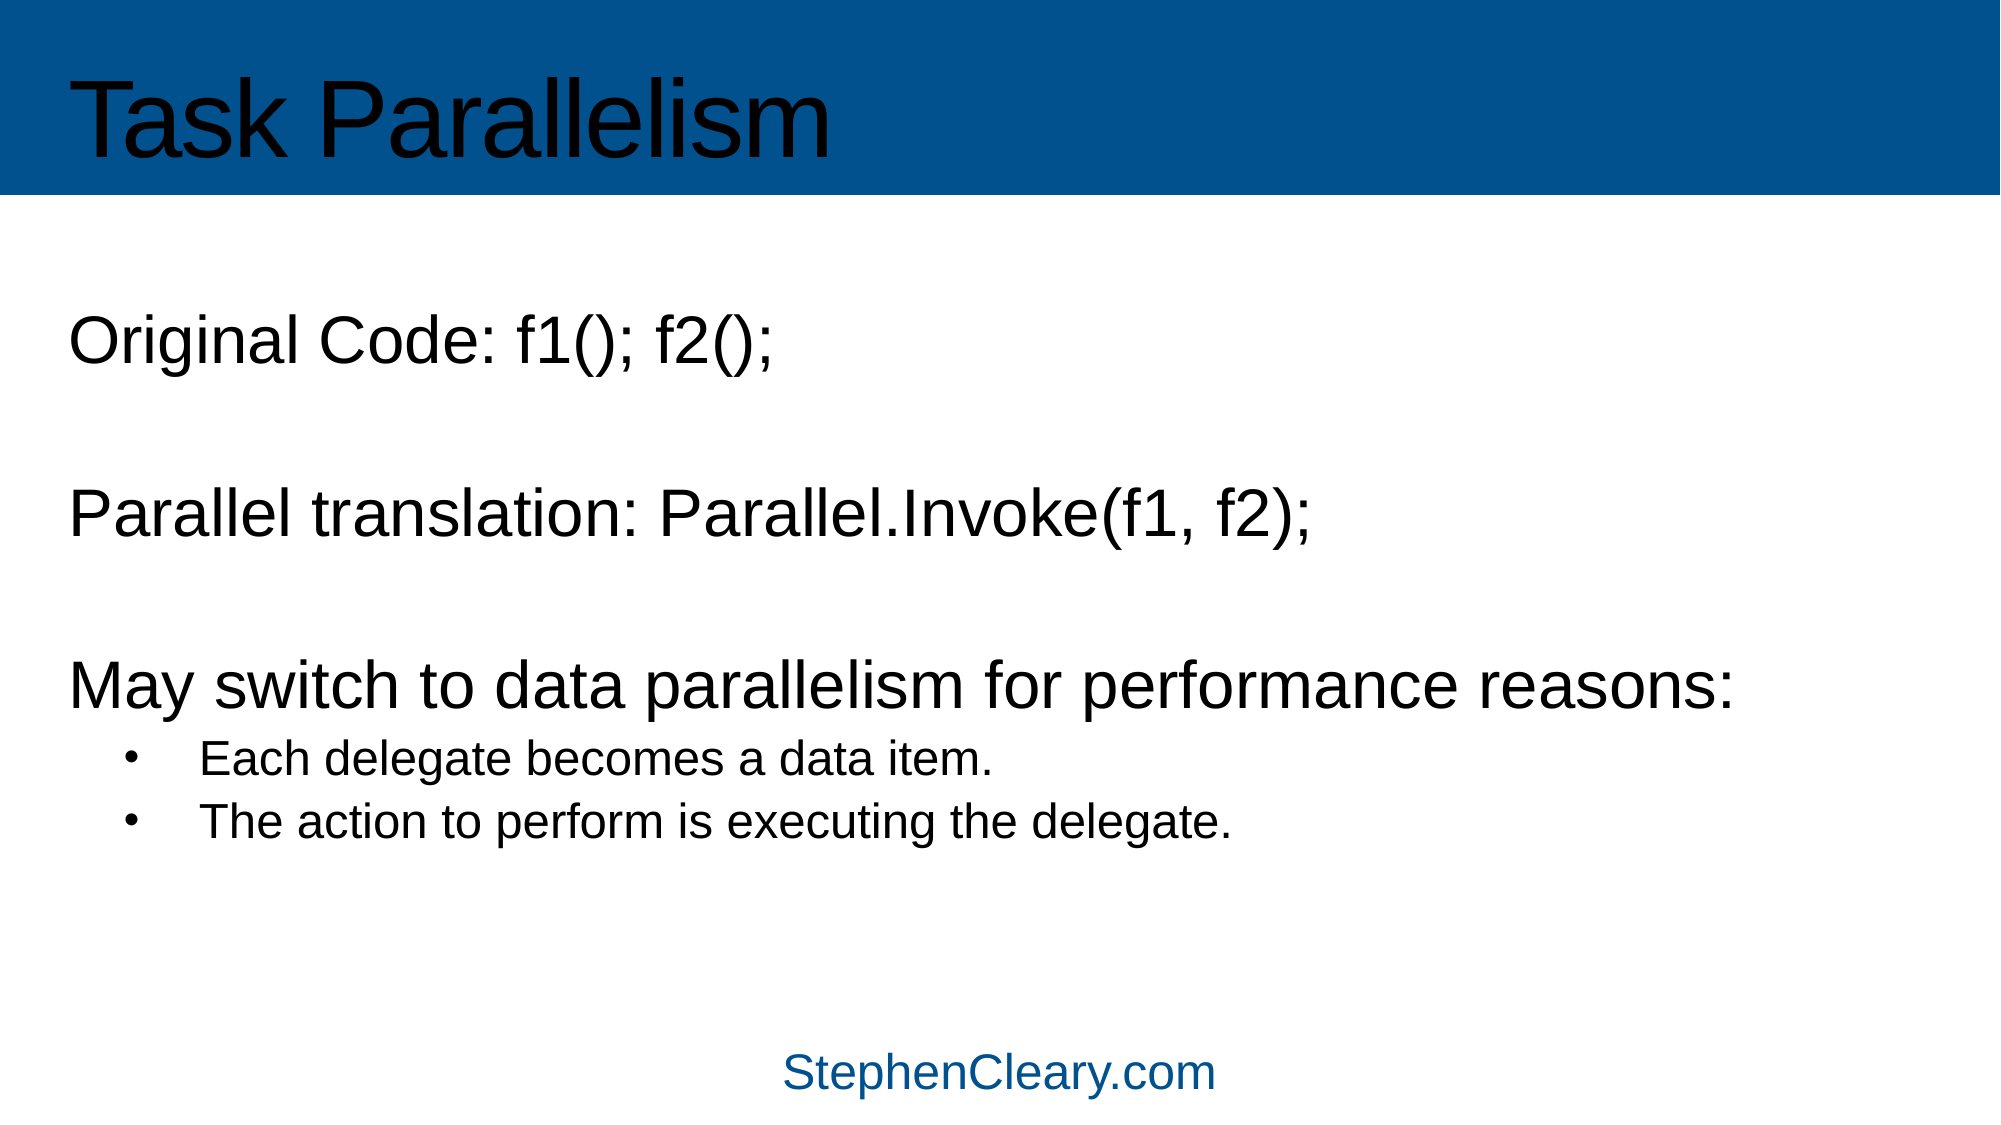

# Task Parallelism

Original Code: f1(); f2();

Parallel translation: Parallel.Invoke(f1, f2);

May switch to data parallelism for performance reasons:
Each delegate becomes a data item.
The action to perform is executing the delegate.